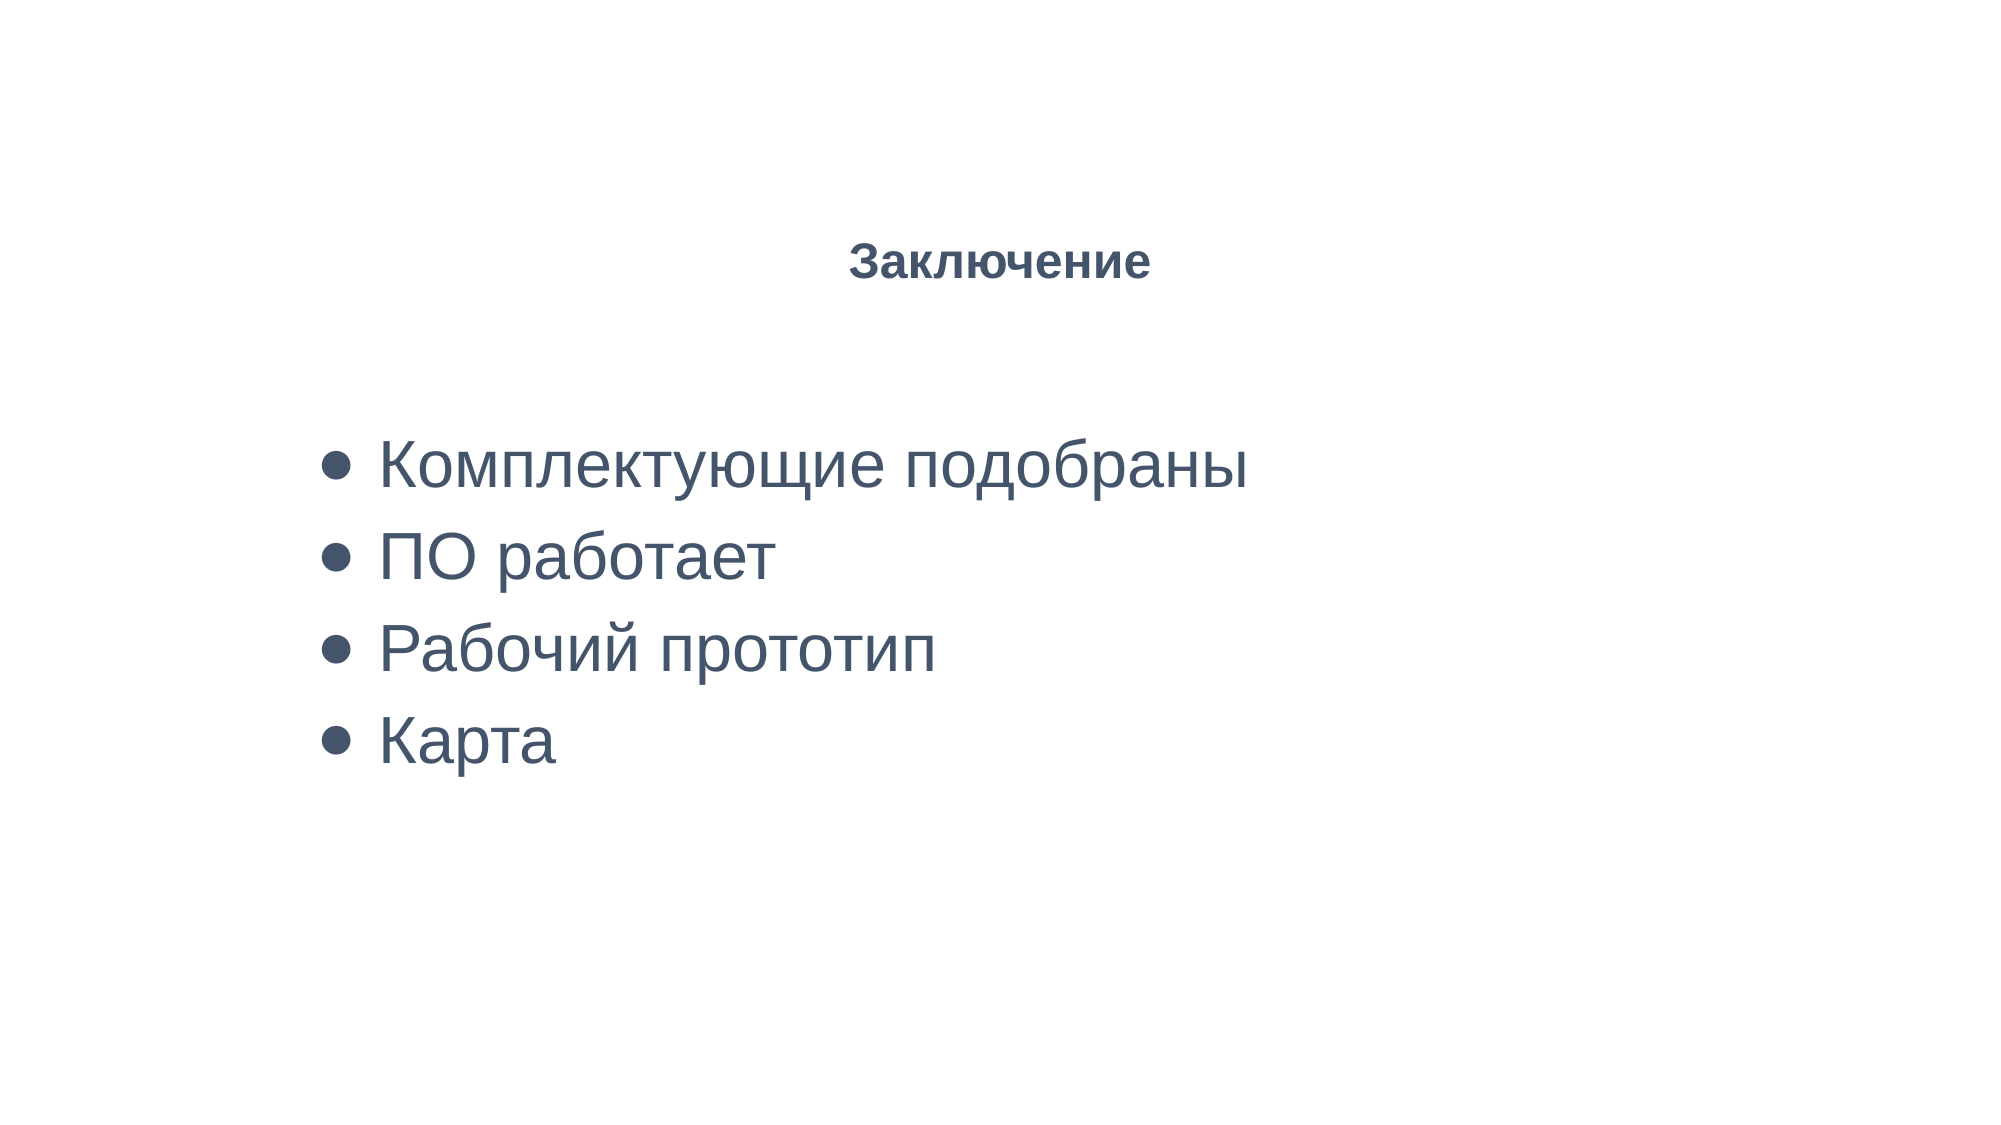

# Заключение
Комплектующие подобраны
ПО работает
Рабочий прототип
Карта